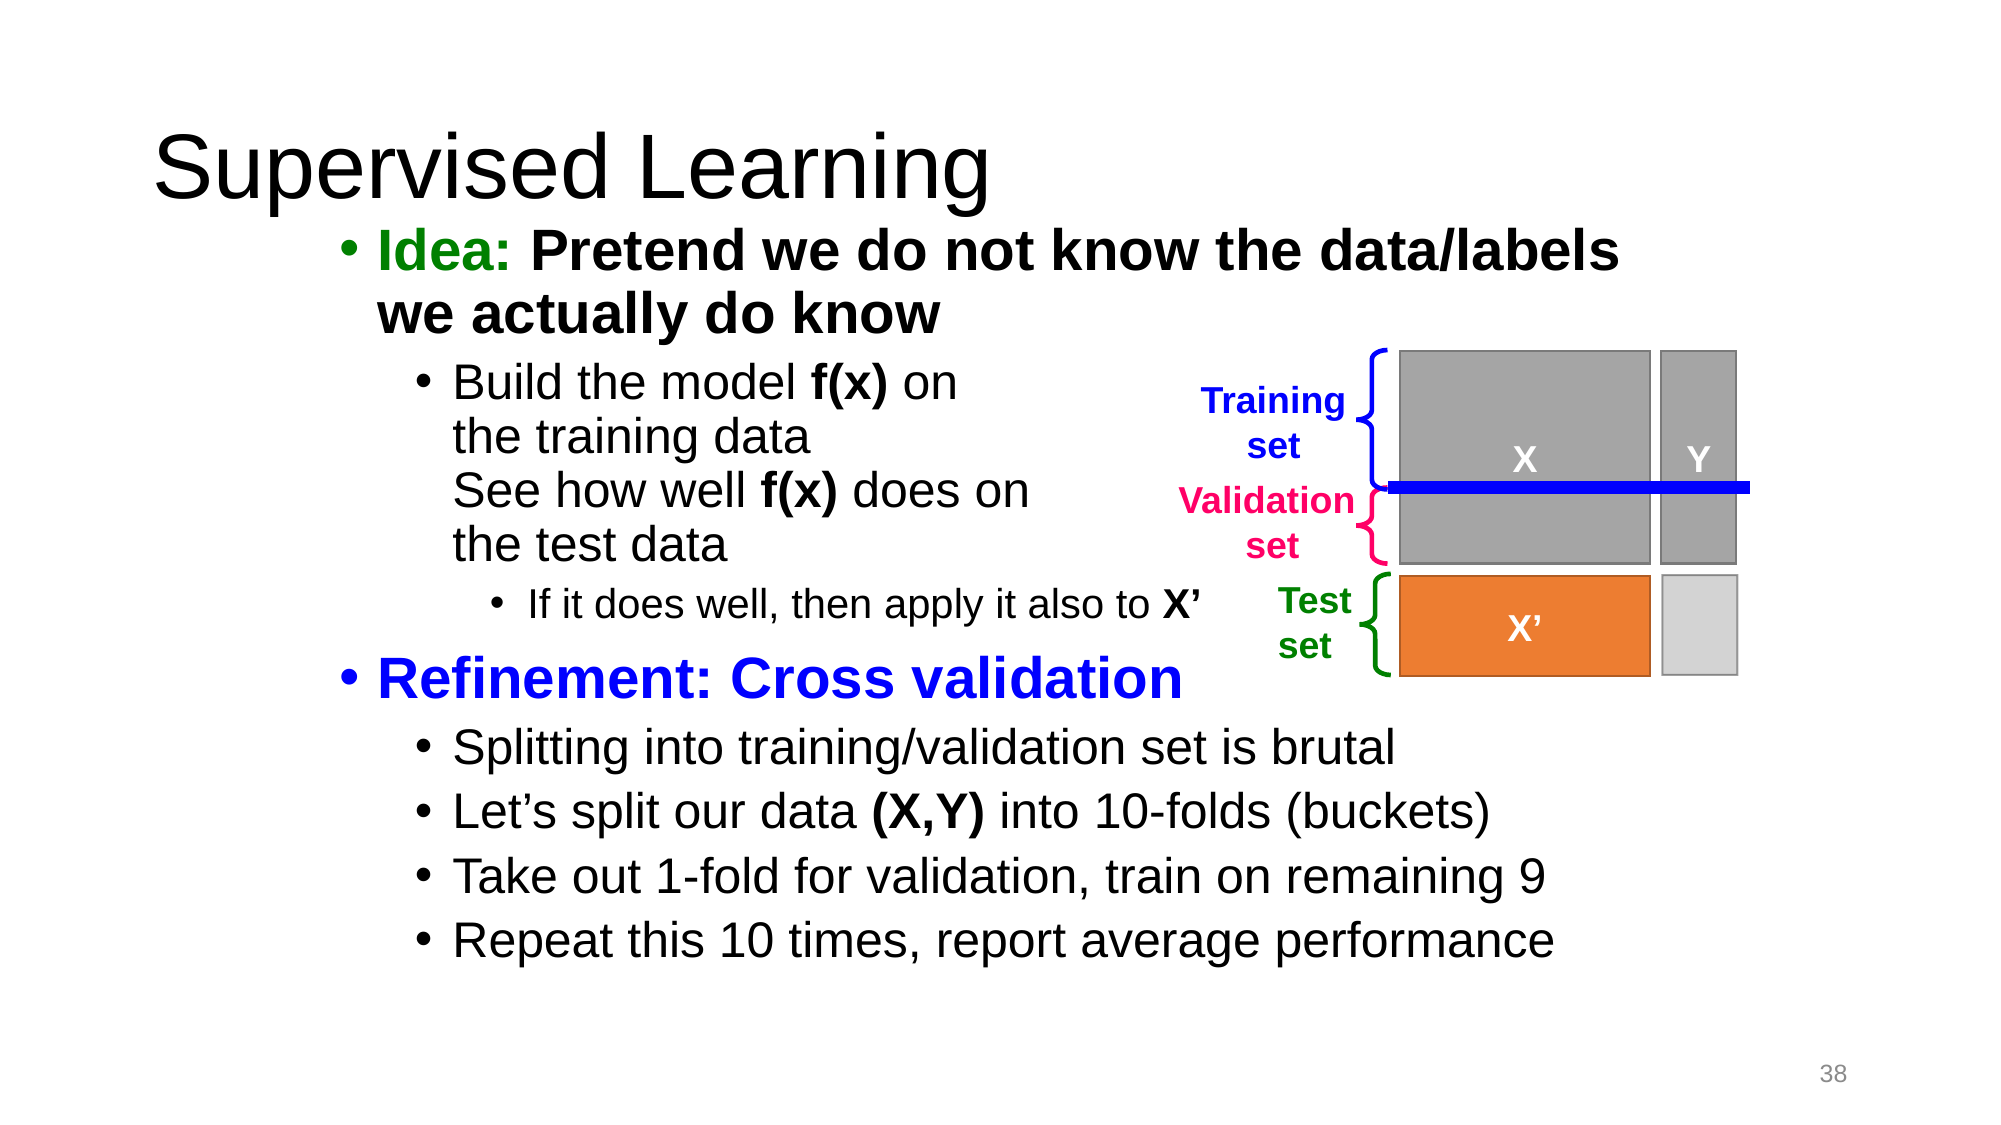

# Supervised Learning
Idea: Pretend we do not know the data/labels
we actually do know
Build the model f(x) on
the training data
See how well f(x) does on
the test data
If it does well, then apply it also to X’
Refinement: Cross validation
Splitting into training/validation set is brutal
Let’s split our data (X,Y) into 10-folds (buckets)
Take out 1-fold for validation, train on remaining 9
Repeat this 10 times, report average performance

X
Y
Training
set
Validation
set

Test
set

X’
38